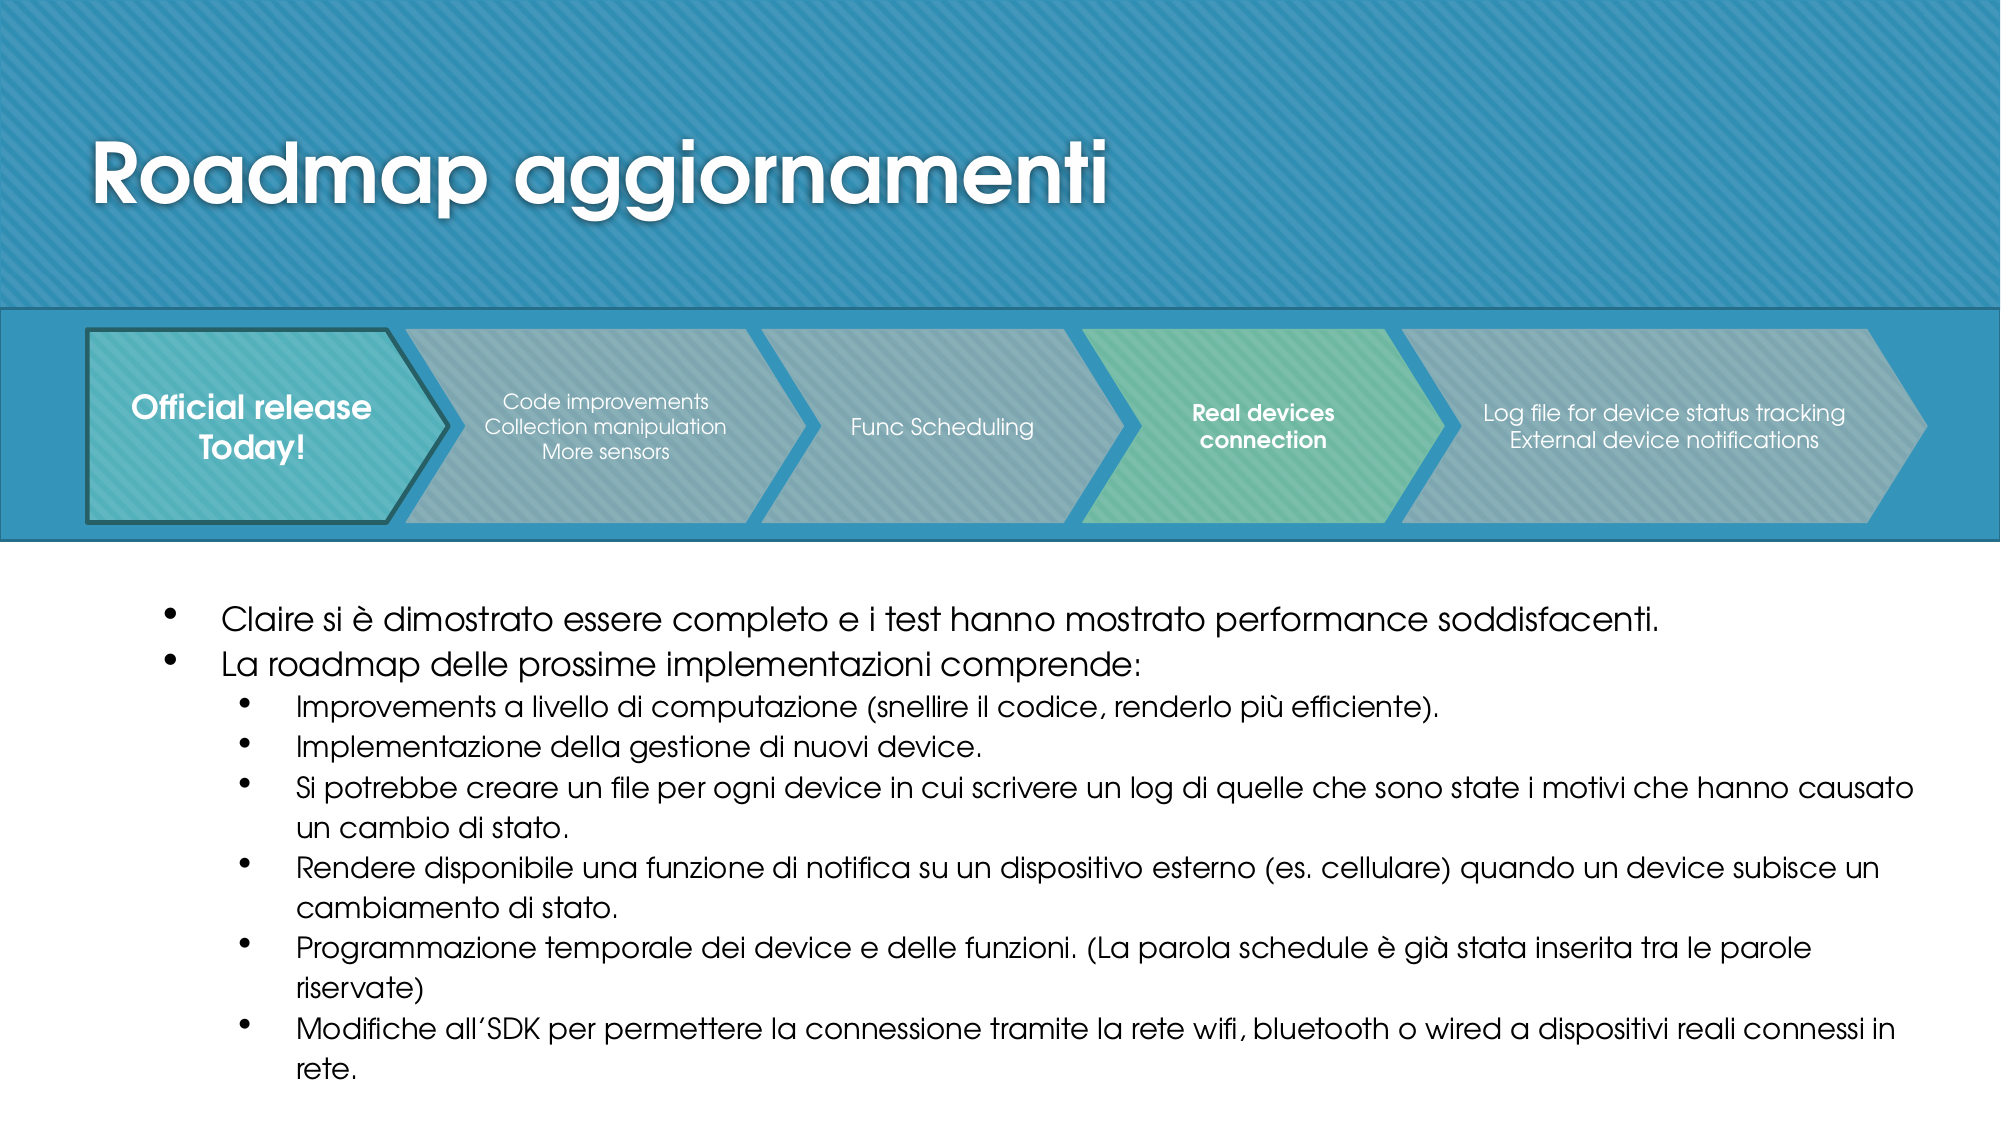

# Roadmap aggiornamenti

Official release
Today!
Code improvements
Collection manipulation
More sensors
Func Scheduling
Real devices connection
Log file for device status tracking
External device notifications
Claire si è dimostrato essere completo e i test hanno mostrato performance soddisfacenti.
La roadmap delle prossime implementazioni comprende:
Improvements a livello di computazione (snellire il codice, renderlo più efficiente).
Implementazione della gestione di nuovi device.
Si potrebbe creare un file per ogni device in cui scrivere un log di quelle che sono state i motivi che hanno causato un cambio di stato.
Rendere disponibile una funzione di notifica su un dispositivo esterno (es. cellulare) quando un device subisce un cambiamento di stato.
Programmazione temporale dei device e delle funzioni. (La parola schedule è già stata inserita tra le parole riservate)
Modifiche all’SDK per permettere la connessione tramite la rete wifi, bluetooth o wired a dispositivi reali connessi in rete.